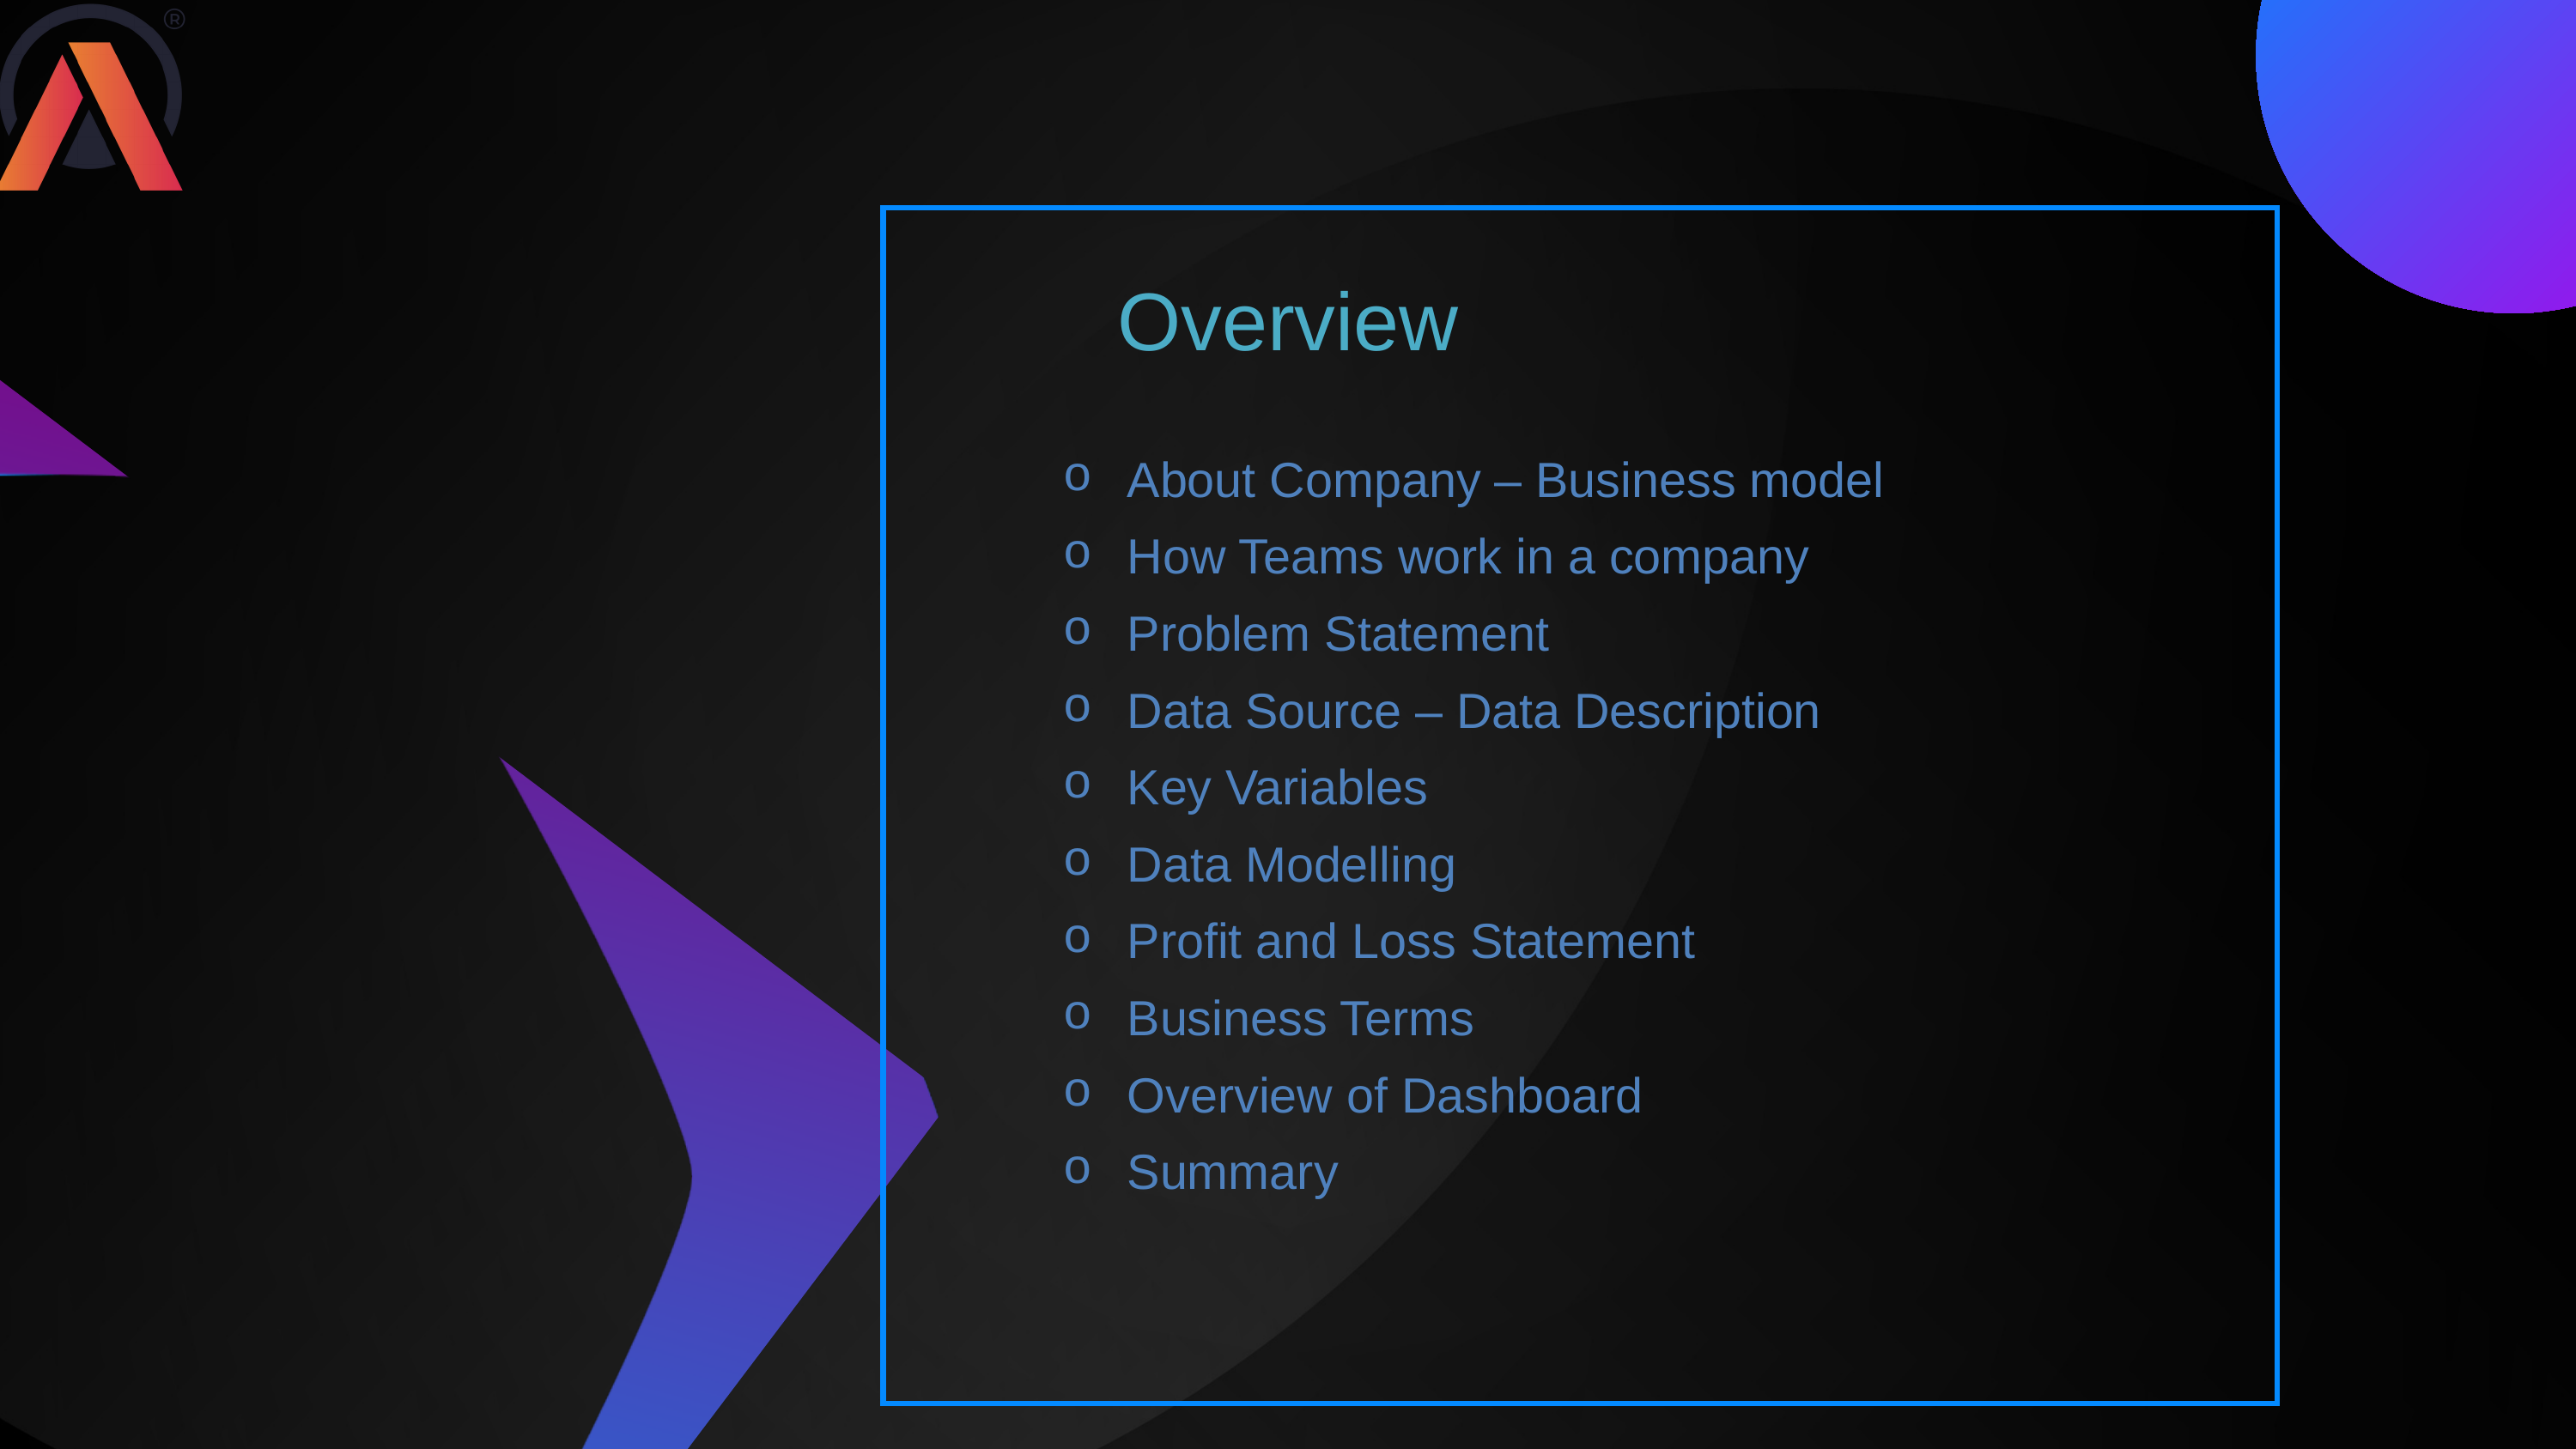

Overview
About Company – Business model
How Teams work in a company
Problem Statement
Data Source – Data Description
Key Variables
Data Modelling
Profit and Loss Statement
Business Terms
Overview of Dashboard
Summary